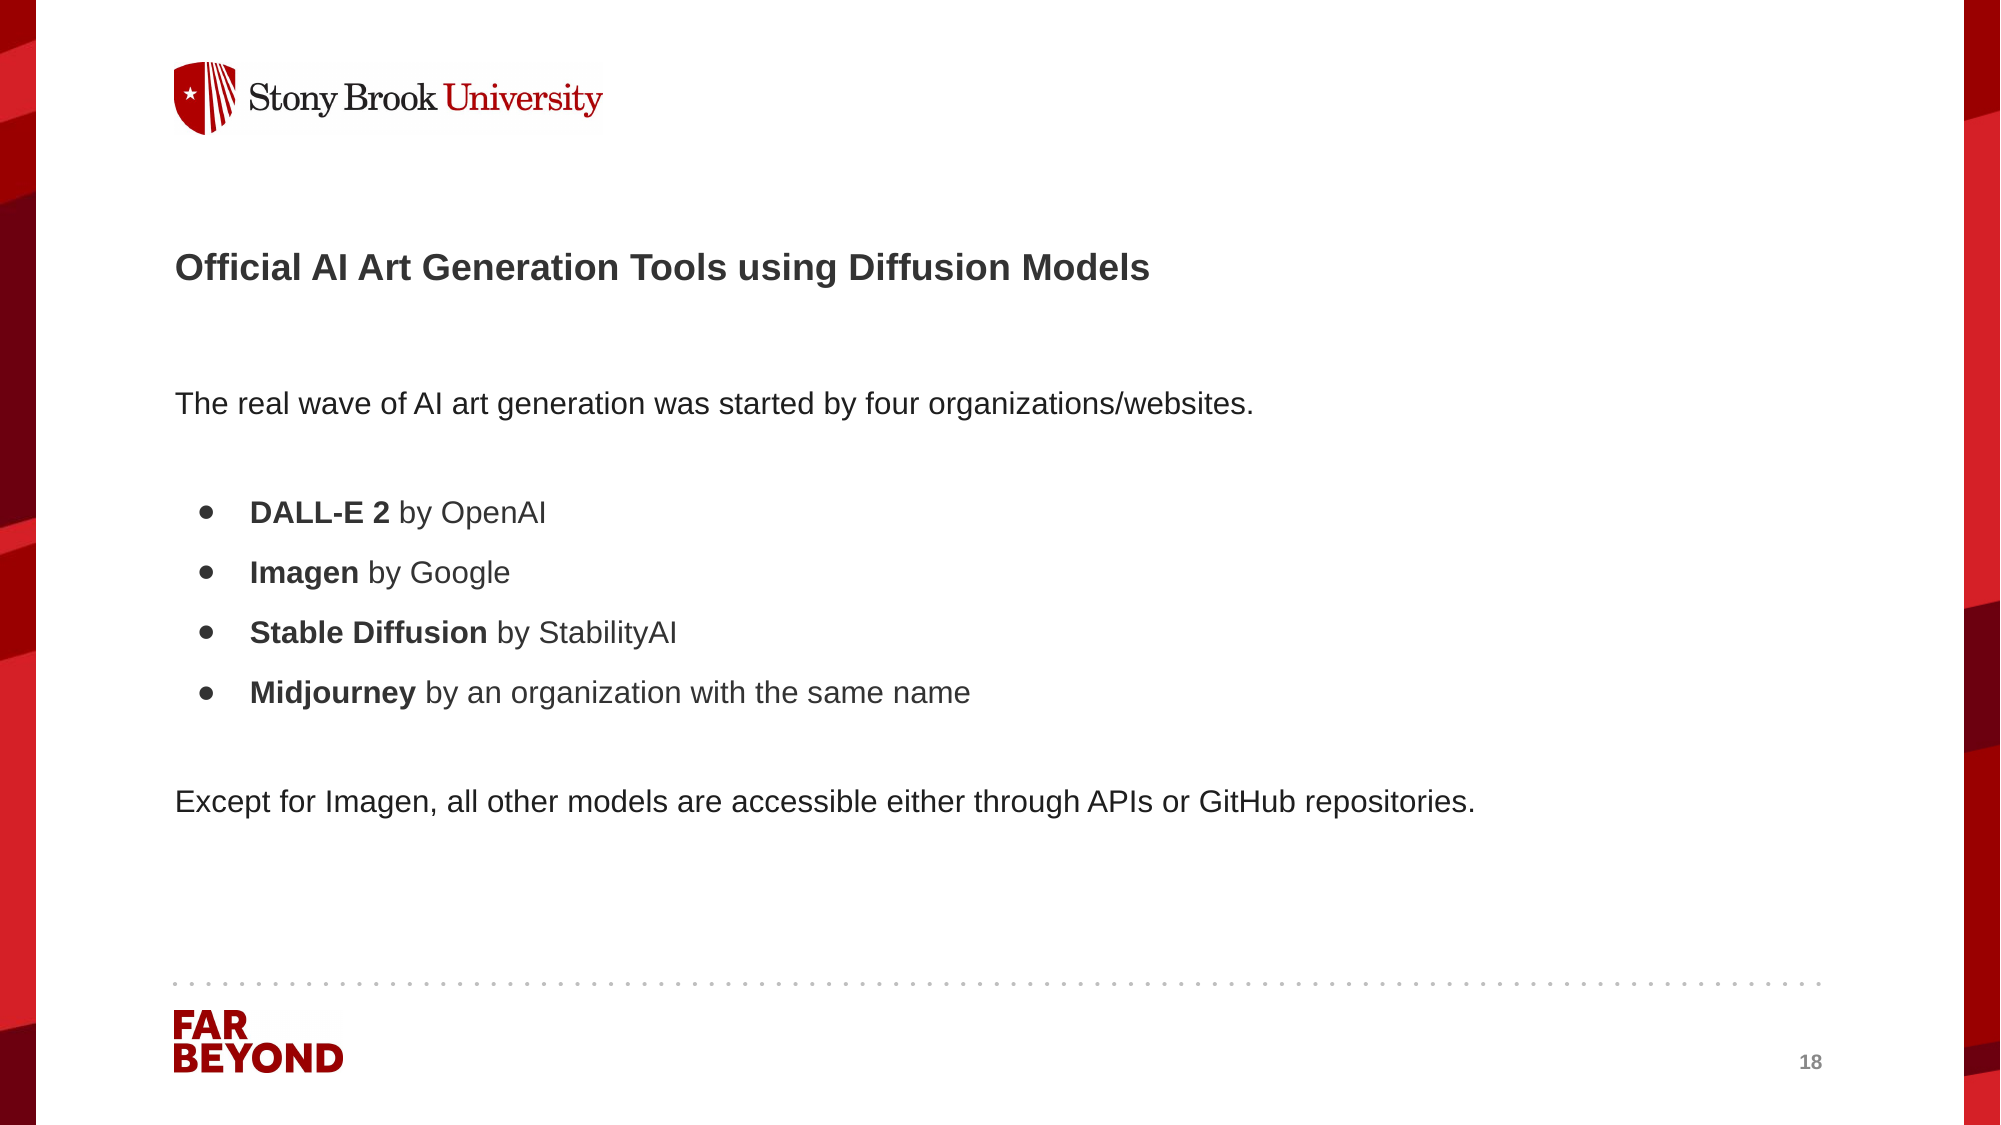

# Official AI Art Generation Tools using Diffusion Models
The real wave of AI art generation was started by four organizations/websites.
DALL-E 2 by OpenAI
Imagen by Google
Stable Diffusion by StabilityAI
Midjourney by an organization with the same name
Except for Imagen, all other models are accessible either through APIs or GitHub repositories.

18